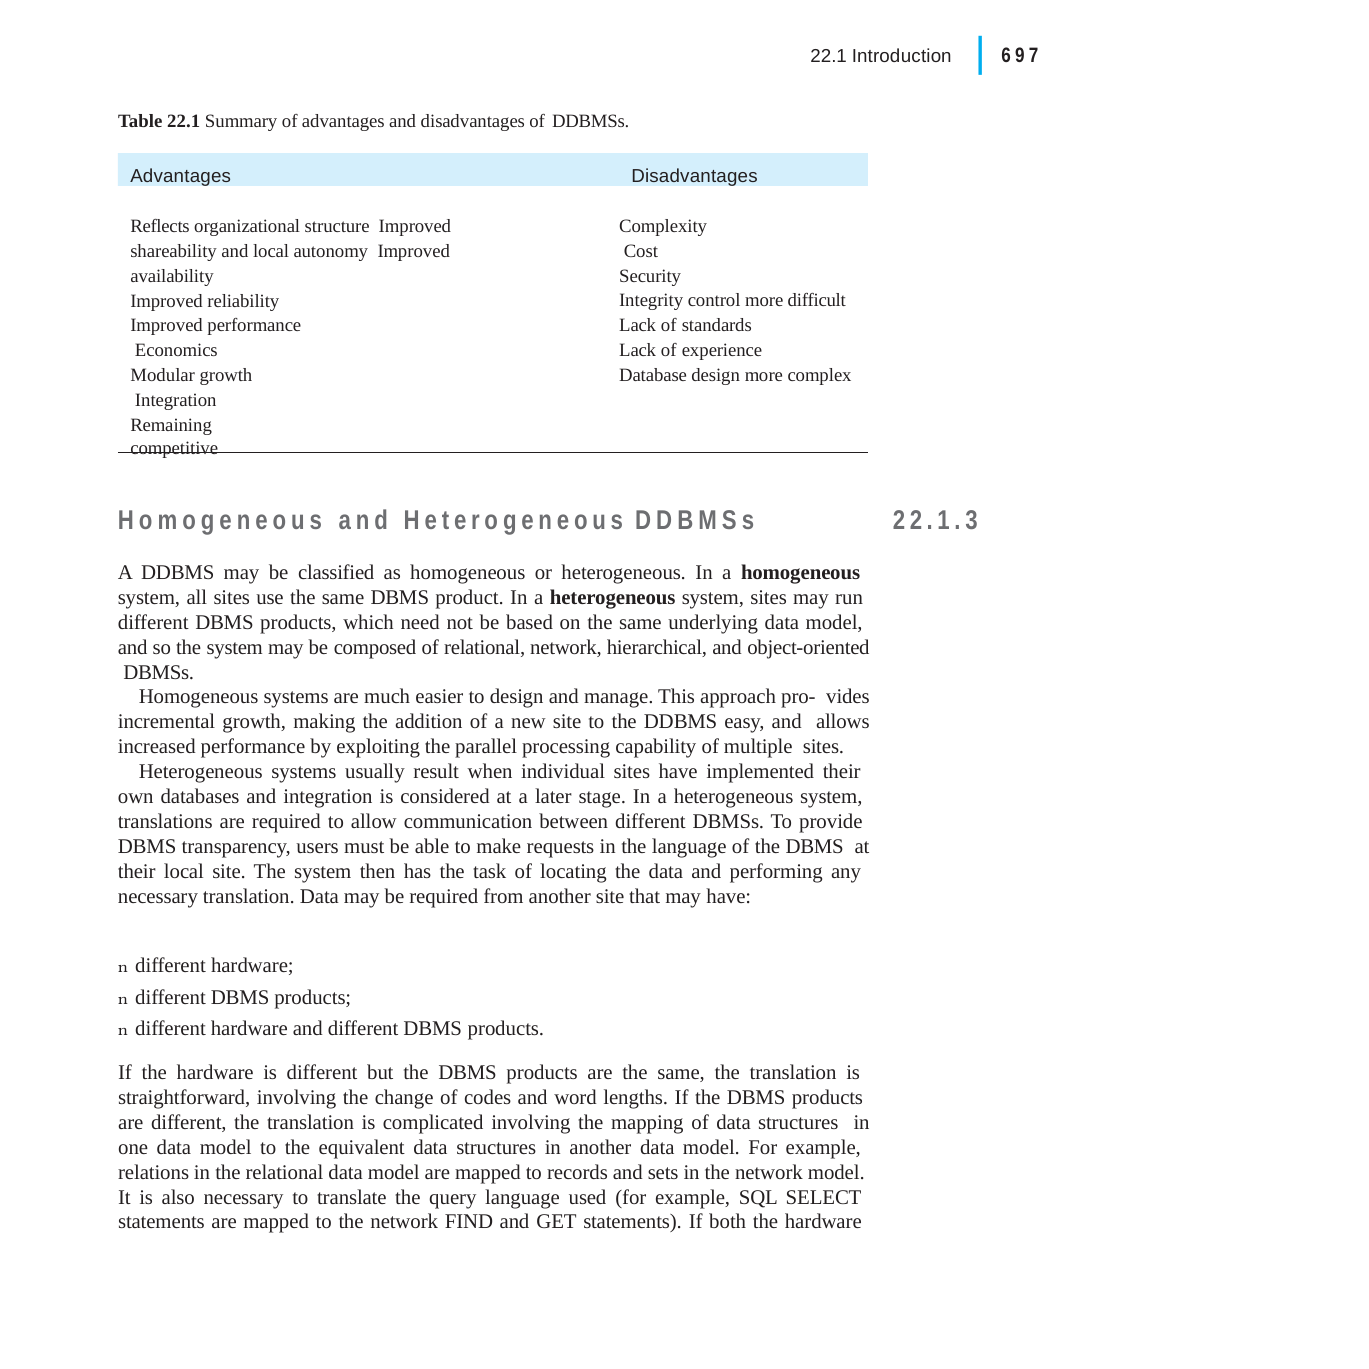

|
697
22.1 Introduction
Table 22.1 Summary of advantages and disadvantages of DDBMSs.
Advantages	Disadvantages
Reflects organizational structure  Improved shareability and local autonomy  Improved availability
Improved reliability  Improved performance  Economics
Modular growth  Integration
Remaining competitive
Complexity  Cost  Security
Integrity control more difficult  Lack of standards
Lack of experience
Database design more complex

Homogeneous and Heterogeneous DDBMSs
A DDBMS may be classified as homogeneous or heterogeneous. In a homogeneous  system, all sites use the same DBMS product. In a heterogeneous system, sites may run  different DBMS products, which need not be based on the same underlying data model,  and so the system may be composed of relational, network, hierarchical, and object-oriented  DBMSs.
Homogeneous systems are much easier to design and manage. This approach pro-  vides incremental growth, making the addition of a new site to the DDBMS easy, and  allows increased performance by exploiting the parallel processing capability of multiple  sites.
Heterogeneous systems usually result when individual sites have implemented their  own databases and integration is considered at a later stage. In a heterogeneous system,  translations are required to allow communication between different DBMSs. To provide  DBMS transparency, users must be able to make requests in the language of the DBMS  at their local site. The system then has the task of locating the data and performing any  necessary translation. Data may be required from another site that may have:
22.1.3
n different hardware;
n different DBMS products;
n different hardware and different DBMS products.
If the hardware is different but the DBMS products are the same, the translation is  straightforward, involving the change of codes and word lengths. If the DBMS products  are different, the translation is complicated involving the mapping of data structures  in one data model to the equivalent data structures in another data model. For example,  relations in the relational data model are mapped to records and sets in the network model.  It is also necessary to translate the query language used (for example, SQL SELECT  statements are mapped to the network FIND and GET statements). If both the hardware